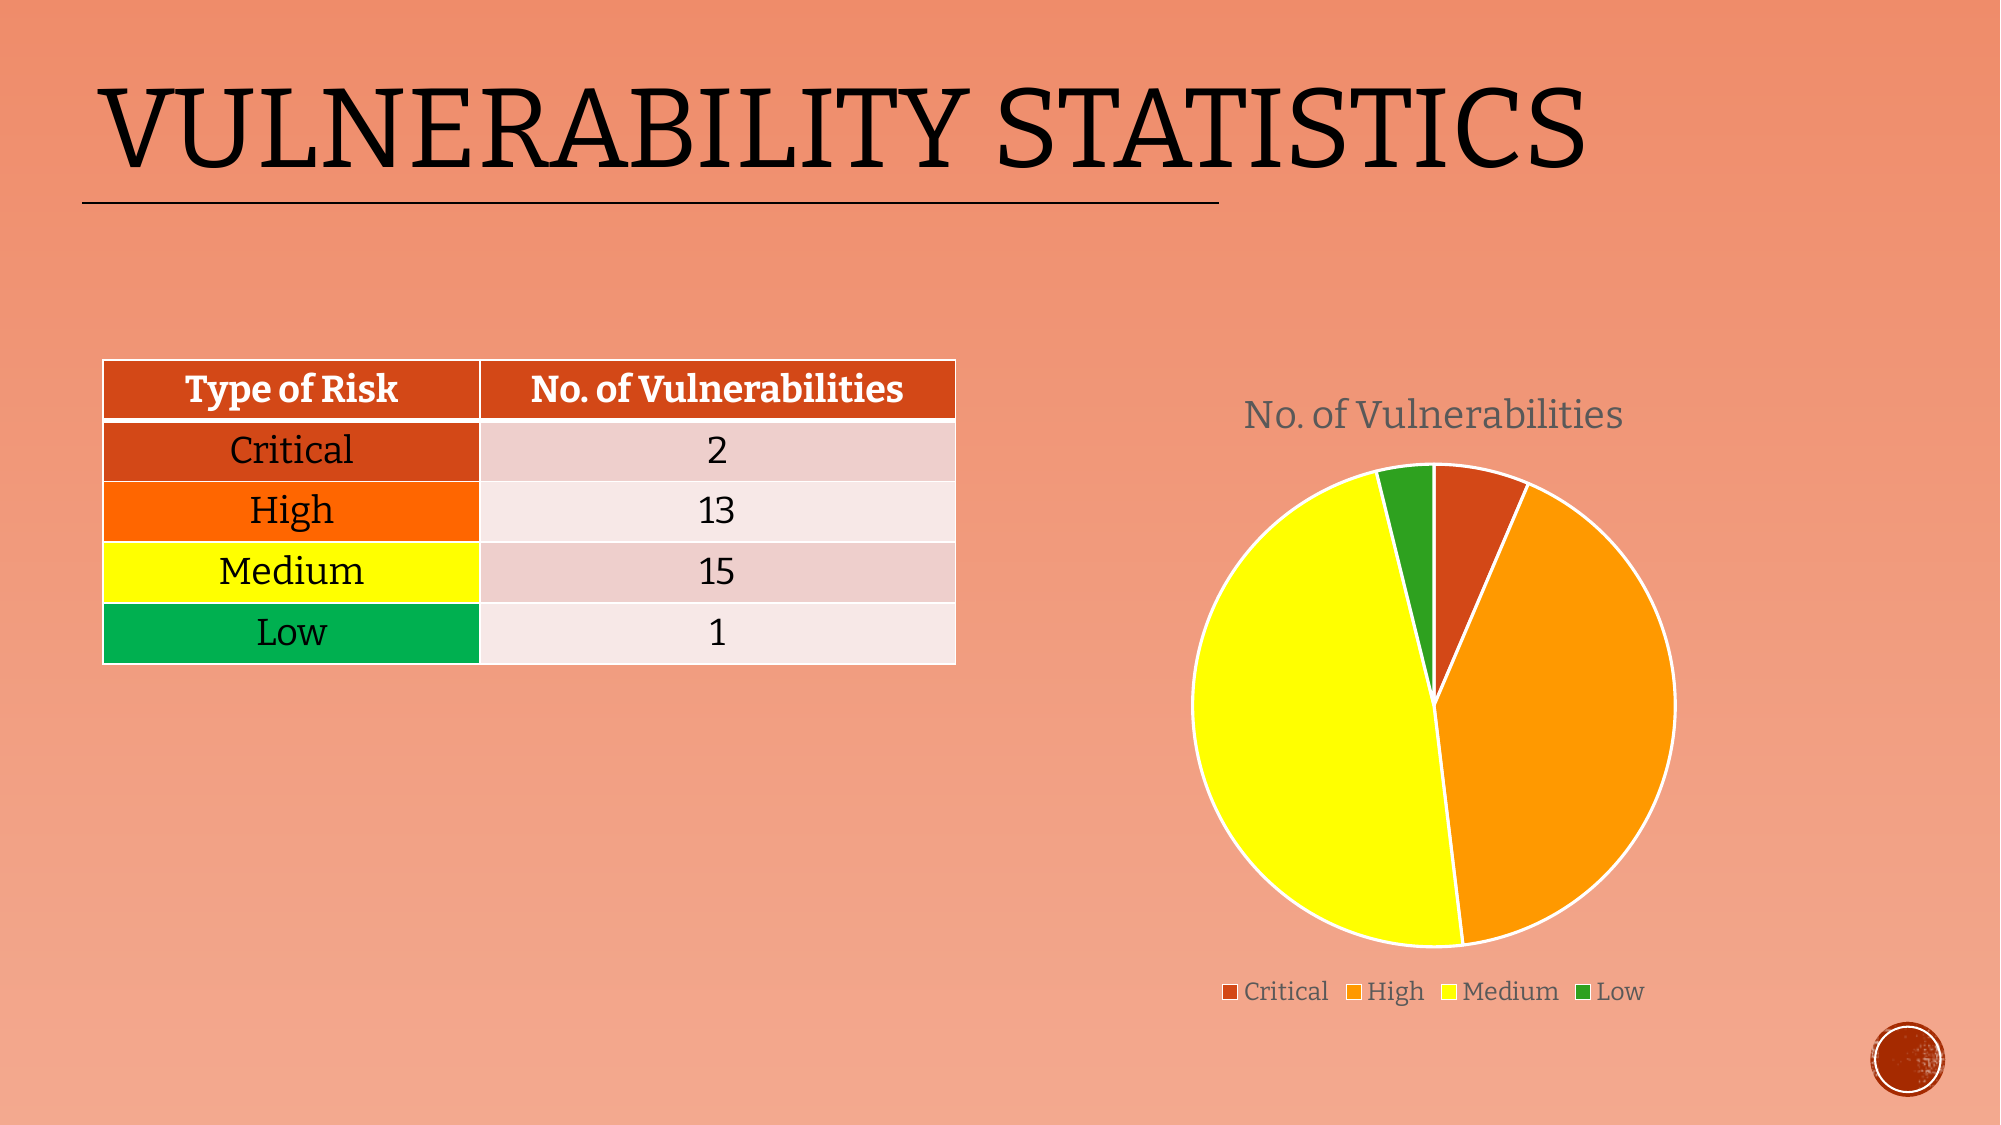

# Vulnerability Statistics
| Type of Risk | No. of Vulnerabilities |
| --- | --- |
| Critical | 2 |
| High | 13 |
| Medium | 15 |
| Low | 1 |

### Chart:

| Category | No. of Vulnerabilities |
|---|---|
| Critical | 2.0 |
| High | 13.0 |
| Medium | 15.0 |
| Low | 1.2 |